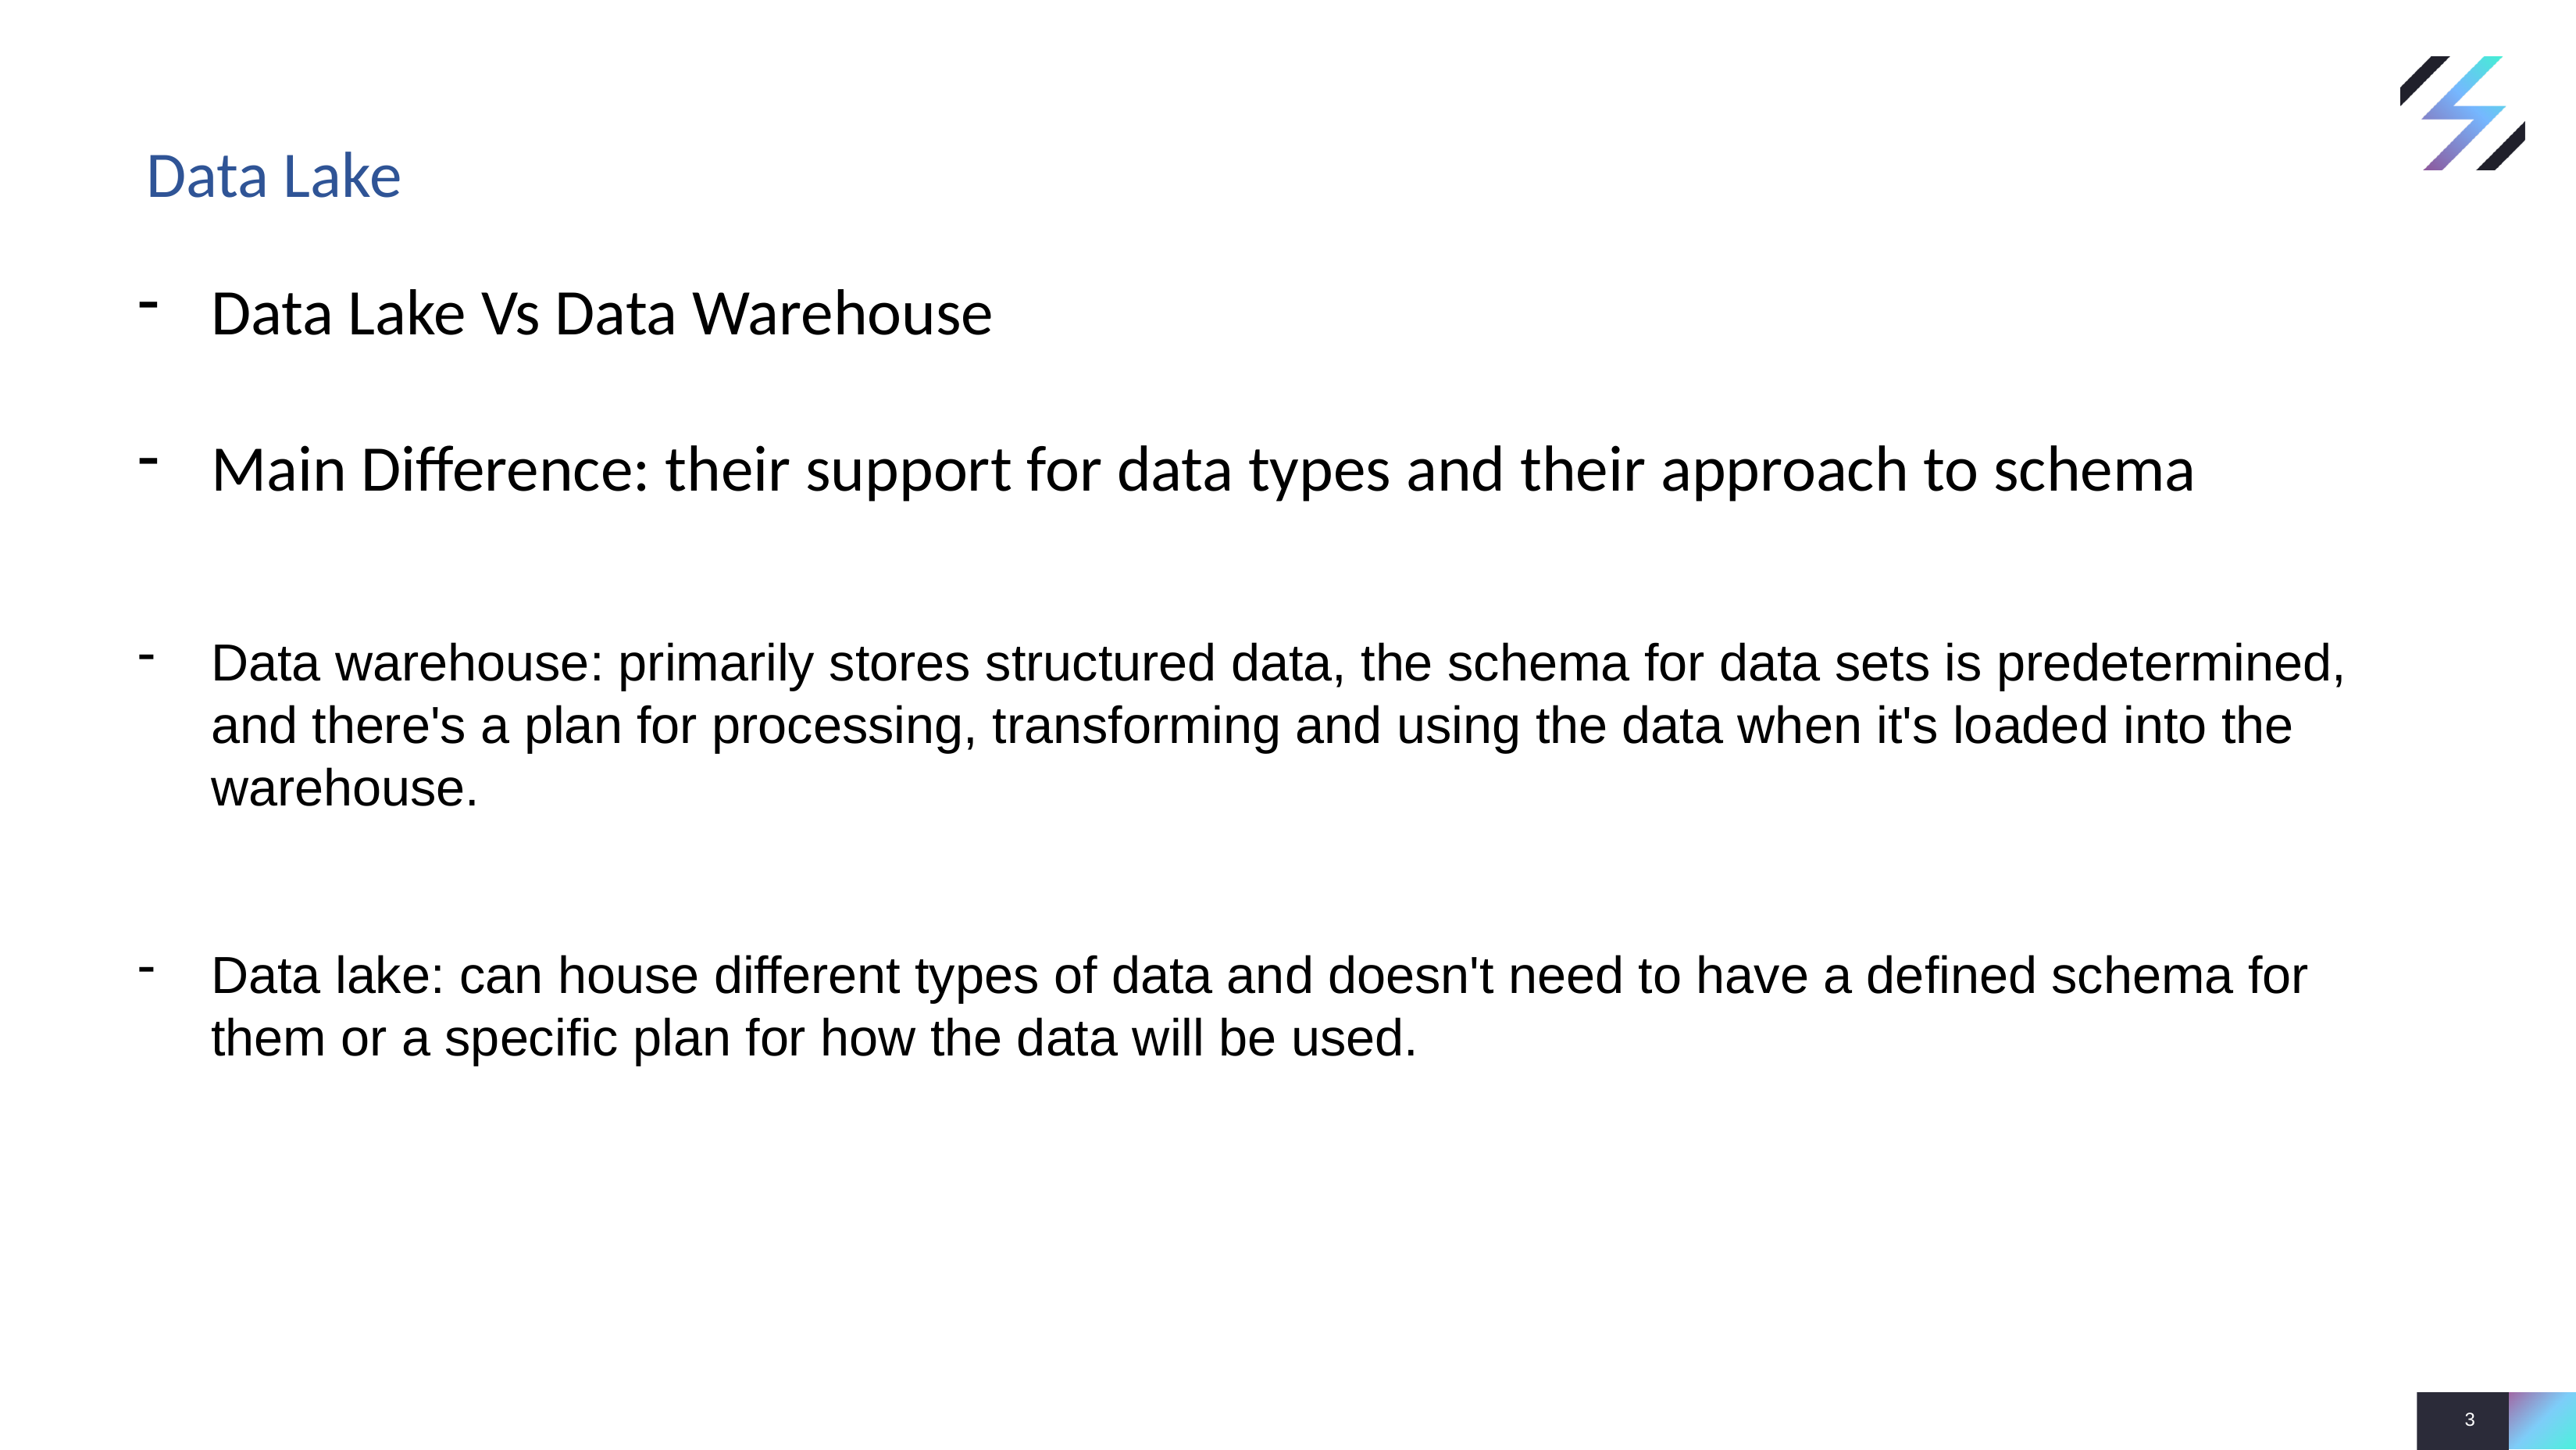

# Data Lake
Data Lake Vs Data Warehouse

Main Difference: their support for data types and their approach to schema

Data warehouse: primarily stores structured data, the schema for data sets is predetermined, and there's a plan for processing, transforming and using the data when it's loaded into the warehouse.

Data lake: can house different types of data and doesn't need to have a defined schema for them or a specific plan for how the data will be used.
3